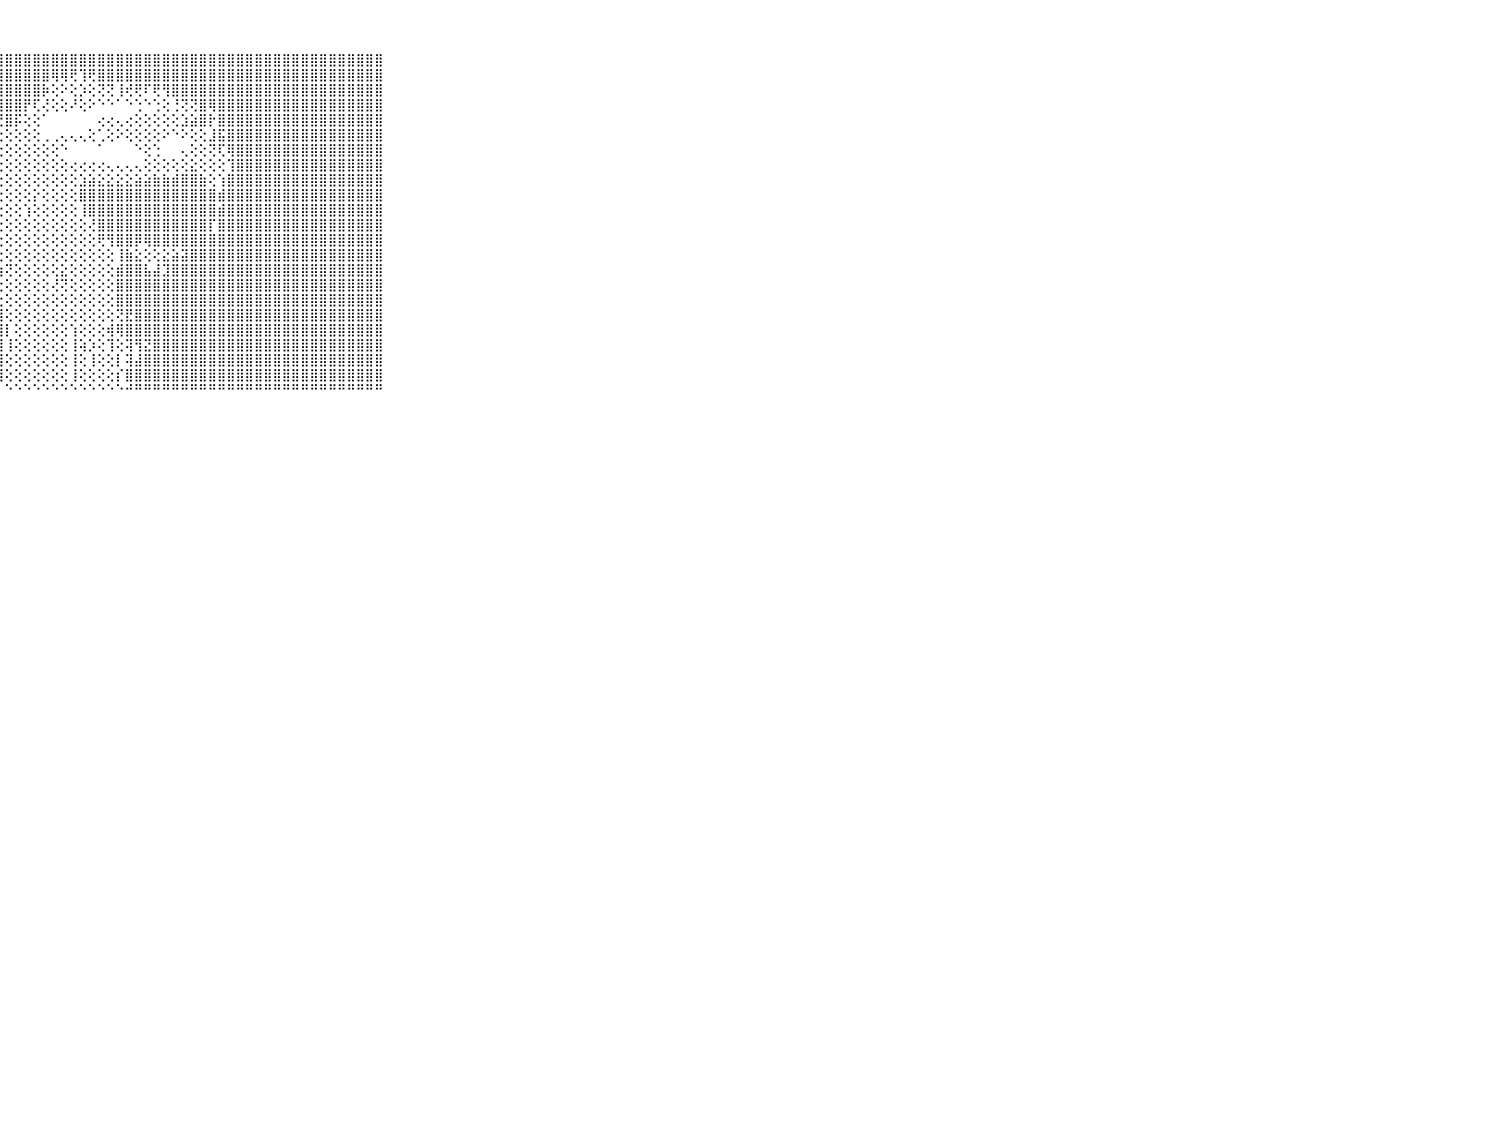

⠀⠀⠀⠀⠀⠀⠀⠀⠀⠀⠀⣿⣿⣿⣿⣿⣿⣿⣿⣿⣿⣿⣿⣿⣿⣿⣿⣿⣿⣿⣿⣿⣿⣿⣿⣿⣿⣿⣿⣿⣿⣿⣿⣿⣿⣿⣿⣿⣿⣿⣿⣿⣿⣿⣿⣿⣿⣿⣿⣿⣿⣿⣿⣿⣿⣿⣿⣿⣿⠀⠀⠀⠀⠀⠀⠀⠀⠀⠀⠀⠀
⠀⠀⠀⠀⠀⠀⠀⠀⠀⠀⠀⣿⣿⣿⣿⣿⣿⣿⣿⣿⣿⣿⣿⣿⣿⣿⣿⣿⣿⣿⣿⣿⣿⢿⢿⢟⢹⢟⣿⣿⣿⣿⣿⣿⣿⣿⣿⣿⣿⣿⣿⣿⣿⣿⣿⣿⣿⣿⣿⣿⣿⣿⣿⣿⣿⣿⣿⣿⣿⠀⠀⠀⠀⠀⠀⠀⠀⠀⠀⠀⠀
⠀⠀⠀⠀⠀⠀⠀⠀⠀⠀⠀⣿⣿⣿⣿⣿⣿⣿⣿⣿⣿⣿⣿⣿⣿⣿⣿⣿⣿⣿⣿⣿⡷⢕⠕⢕⡱⢕⢝⢝⢸⢞⢟⠏⢟⢻⣿⣿⣿⣿⣿⣿⣿⣿⣿⣿⣿⣿⣿⣿⣿⣿⣿⣿⣿⣿⣿⣿⣿⠀⠀⠀⠀⠀⠀⠀⠀⠀⠀⠀⠀
⠀⠀⠀⠀⠀⠀⠀⠀⠀⠀⠀⣿⣿⣿⣿⣿⣿⣿⣿⣿⣿⣿⣿⣿⣿⣿⣿⣿⣿⣿⡟⢏⢜⢕⢕⠜⢕⠕⠑⠑⠁⠑⢑⠑⢑⢕⢘⢝⢝⣿⢿⣿⣿⣿⣿⣿⣿⣿⣿⣿⣿⣿⣿⣿⣿⣿⣿⣿⣿⠀⠀⠀⠀⠀⠀⠀⠀⠀⠀⠀⠀
⠀⠀⠀⠀⠀⠀⠀⠀⠀⠀⠀⣿⣿⣿⣿⣿⣿⣿⣿⣿⣿⣿⣿⣿⣿⣿⡟⢟⣿⡯⢕⢕⠁⠀⠀⠀⠀⠀⢔⢔⢄⢔⢕⢕⢕⢕⢕⣱⣵⣿⡗⣿⣿⣿⣿⣿⣿⣿⣿⣿⣿⣿⣿⣿⣿⣿⣿⣿⣿⠀⠀⠀⠀⠀⠀⠀⠀⠀⠀⠀⠀
⠀⠀⠀⠀⠀⠀⠀⠀⠀⠀⠀⣿⣿⣿⣿⣿⣿⣿⣿⣿⣿⣿⣿⣿⡟⢱⢕⢕⢕⢕⢕⢕⢀⢀⢄⢄⢄⢕⢁⢕⠕⢕⢕⢕⢕⠕⠑⠕⢕⢕⣸⣯⣿⣿⣿⣿⣿⣿⣿⣿⣿⣿⣿⣿⣿⣿⣿⣿⣿⠀⠀⠀⠀⠀⠀⠀⠀⠀⠀⠀⠀
⠀⠀⠀⠀⠀⠀⠀⠀⠀⠀⠀⣿⣿⣿⣿⣿⣿⣿⣿⣿⣿⣿⣿⣿⣿⡕⢕⢕⢕⢕⢕⢕⢕⢕⠑⠀⠀⠀⠁⠀⠀⠀⠑⢕⢑⠀⠀⢄⢕⢕⢝⢏⢿⣿⣿⣿⣿⣿⣿⣿⣿⣿⣿⣿⣿⣿⣿⣿⣿⠀⠀⠀⠀⠀⠀⠀⠀⠀⠀⠀⠀
⠀⠀⠀⠀⠀⠀⠀⠀⠀⠀⠀⣿⣿⣿⣿⣿⣿⣿⣿⣿⣿⣿⣿⣿⣿⡷⢕⢕⢕⢕⢕⢕⢕⢕⢕⢔⢔⢔⢔⢄⢄⢄⢄⢕⢕⢕⢕⢕⣕⢕⢕⢕⢹⣿⣿⣿⣿⣿⣿⣿⣿⣿⣿⣿⣿⣿⣿⣿⣿⠀⠀⠀⠀⠀⠀⠀⠀⠀⠀⠀⠀
⠀⠀⠀⠀⠀⠀⠀⠀⠀⠀⠀⣿⣿⣿⣿⣿⣿⣿⣿⣿⣿⣿⣿⣿⣿⢟⢕⢕⢕⢕⢕⢕⢕⢕⢕⢕⣱⣵⣕⣕⣕⣕⣵⣵⣷⣷⣾⣿⣿⣷⢕⢱⣿⣿⣿⣿⣿⣿⣿⣿⣿⣿⣿⣿⣿⣿⣿⣿⣿⠀⠀⠀⠀⠀⠀⠀⠀⠀⠀⠀⠀
⠀⠀⠀⠀⠀⠀⠀⠀⠀⠀⠀⣿⣿⣿⣿⣿⣿⣿⣿⣿⣿⣿⣿⣿⣿⡇⢕⢕⢕⢕⢕⡕⢕⢕⢕⢕⣿⣿⣿⣿⣿⣿⣿⣿⣿⣿⣿⣿⣿⣿⣿⣾⣿⣿⣿⣿⣿⣿⣿⣿⣿⣿⣿⣿⣿⣿⣿⣿⣿⠀⠀⠀⠀⠀⠀⠀⠀⠀⠀⠀⠀
⠀⠀⠀⠀⠀⠀⠀⠀⠀⠀⠀⣿⣿⣿⣿⣿⣿⣿⣿⣿⣿⣿⣿⣿⡿⢇⢕⢕⢕⢕⢱⢕⢕⢕⢕⢕⢸⣿⣿⣿⣿⣿⣿⣿⣿⣿⣿⣿⣿⣿⣿⣾⣿⣿⣿⣿⣿⣿⣿⣿⣿⣿⣿⣿⣿⣿⣿⣿⣿⠀⠀⠀⠀⠀⠀⠀⠀⠀⠀⠀⠀
⠀⠀⠀⠀⠀⠀⠀⠀⠀⠀⠀⣿⣿⣿⣿⣿⣿⣿⣿⣿⣿⣿⣿⣿⣷⢕⢕⢕⢕⢕⢕⢕⢕⢕⢕⢕⢕⢜⣿⣿⣿⣿⣿⣿⣿⣿⣿⣿⣿⣿⡏⣿⣿⣿⣿⣿⣿⣿⣿⣿⣿⣿⣿⣿⣿⣿⣿⣿⣿⠀⠀⠀⠀⠀⠀⠀⠀⠀⠀⠀⠀
⠀⠀⠀⠀⠀⠀⠀⠀⠀⠀⠀⣿⣿⣿⣿⣿⣿⣿⣿⣿⣿⣿⣿⢟⢟⢕⢕⢕⢕⢕⢕⢕⢕⢕⢕⢕⢕⢕⢟⢻⣿⣿⡿⢿⣿⣿⣿⣿⣿⣿⣿⣿⣿⣿⣿⣿⣿⣿⣿⣿⣿⣿⣿⣿⣿⣿⣿⣿⣿⠀⠀⠀⠀⠀⠀⠀⠀⠀⠀⠀⠀
⠀⠀⠀⠀⠀⠀⠀⠀⠀⠀⠀⣿⣿⣿⣿⣿⣿⣿⣿⣿⣿⣿⣿⢱⢇⢕⢕⢕⢕⢕⢕⢕⢕⢕⢕⢕⢕⢕⢕⢕⢸⣷⣕⢕⢕⣕⣵⣽⣿⣿⣿⣿⣿⣿⣿⣿⣿⣿⣿⣿⣿⣿⣿⣿⣿⣿⣿⣿⣿⠀⠀⠀⠀⠀⠀⠀⠀⠀⠀⠀⠀
⠀⠀⠀⠀⠀⠀⠀⠀⠀⠀⠀⣿⣿⣿⣿⣿⣿⣿⣿⣿⣿⣿⣿⣷⢱⢕⡕⢳⢝⢕⢕⢕⢕⢕⣕⢕⢕⢕⢕⢕⣾⣿⣿⣧⣼⣹⣿⣿⣿⣿⣿⣿⣿⣿⣿⣿⣿⣿⣿⣿⣿⣿⣿⣿⣿⣿⣿⣿⣿⠀⠀⠀⠀⠀⠀⠀⠀⠀⠀⠀⠀
⠀⠀⠀⠀⠀⠀⠀⠀⠀⠀⠀⣿⣿⣿⣿⣿⣿⣿⣿⣿⣿⣿⣿⣿⣼⡧⡕⢕⢕⢕⢕⢕⢕⢜⢝⢕⢕⢕⢕⢕⣿⣿⣿⣿⣿⣿⣿⣿⣿⣿⣿⣿⣿⣿⣿⣿⣿⣿⣿⣿⣿⣿⣿⣿⣿⣿⣿⣿⣿⠀⠀⠀⠀⠀⠀⠀⠀⠀⠀⠀⠀
⠀⠀⠀⠀⠀⠀⠀⠀⠀⠀⠀⣿⣿⣿⣿⣿⣿⣿⣿⣿⣿⣿⣿⣿⣿⣯⣵⣕⢕⢕⢕⢕⢕⢕⢕⢕⢕⢕⢕⢕⣿⣿⣿⣿⣿⣿⣿⣿⣿⣿⣿⣿⣿⣿⣿⣿⣿⣿⣿⣿⣿⣿⣿⣿⣿⣿⣿⣿⣿⠀⠀⠀⠀⠀⠀⠀⠀⠀⠀⠀⠀
⠀⠀⠀⠀⠀⠀⠀⠀⠀⠀⠀⣿⣿⣿⣿⣿⣿⣿⣿⣿⣿⣿⣿⣿⣿⣿⣿⣿⢕⢕⢕⢕⢕⢕⢕⢕⢕⢕⢕⢕⢝⣟⣿⣿⣿⣿⣿⣿⣿⣿⣿⣿⣿⣿⣿⣿⣿⣿⣿⣿⣿⣿⣿⣿⣿⣿⣿⣿⣿⠀⠀⠀⠀⠀⠀⠀⠀⠀⠀⠀⠀
⠀⠀⠀⠀⠀⠀⠀⠀⠀⠀⠀⣿⣿⣿⣿⣿⣿⣿⣿⣿⣿⣿⣿⣿⣿⣿⣿⣿⡇⢕⢕⢕⢕⢕⢕⢱⢕⢕⢕⢾⢿⣿⣿⣿⣿⣿⣿⣿⣿⣿⣿⣿⣿⣿⣿⣿⣿⣿⣿⣿⣿⣿⣿⣿⣿⣿⣿⣿⣿⠀⠀⠀⠀⠀⠀⠀⠀⠀⠀⠀⠀
⠀⠀⠀⠀⠀⠀⠀⠀⠀⠀⠀⣿⣿⣿⣿⣿⣿⣿⣿⣿⣿⣿⣿⣿⣿⣿⣿⣿⢸⢕⢕⢕⢕⢕⢕⢸⢵⡱⢕⢹⢕⢽⢻⣝⣿⣿⣿⣿⣿⣿⣿⣿⣿⣿⣿⣿⣿⣿⣿⣿⣿⣿⣿⣿⣿⣿⣿⣿⣿⠀⠀⠀⠀⠀⠀⠀⠀⠀⠀⠀⠀
⠀⠀⠀⠀⠀⠀⠀⠀⠀⠀⠀⣿⣿⣿⣿⣿⣿⣿⣿⣿⣿⣿⣿⣿⣿⢟⣿⢿⢕⢕⢕⢕⢕⢕⢕⢸⢕⢸⢕⢕⡇⢽⣼⣿⣿⣿⣿⣿⣿⣿⣿⣿⣿⣿⣿⣿⣿⣿⣿⣿⣿⣿⣿⣿⣿⣿⣿⣿⣿⠀⠀⠀⠀⠀⠀⠀⠀⠀⠀⠀⠀
⠀⠀⠀⠀⠀⠀⠀⠀⠀⠀⠀⣿⣿⣿⣿⣿⣿⣿⣿⣿⣿⣿⣿⢟⢕⢕⣿⣸⢕⢕⢕⢕⢕⢕⢕⢸⢕⢕⢕⢕⡎⣿⣿⣿⣿⣿⣿⣿⣿⣿⣿⣿⣿⣿⣿⣿⣿⣿⣿⣿⣿⣿⣿⣿⣿⣿⣿⣿⣿⠀⠀⠀⠀⠀⠀⠀⠀⠀⠀⠀⠀
⠀⠀⠀⠀⠀⠀⠀⠀⠀⠀⠀⠛⠛⠛⠛⠛⠛⠛⠛⠛⠛⠛⠑⠑⠁⠀⠛⠃⠑⠑⠑⠑⠑⠑⠑⠑⠑⠑⠑⠑⠑⠚⠛⠛⠛⠛⠛⠛⠛⠛⠛⠛⠛⠛⠛⠛⠛⠛⠛⠛⠛⠛⠛⠛⠛⠛⠛⠛⠛⠀⠀⠀⠀⠀⠀⠀⠀⠀⠀⠀⠀